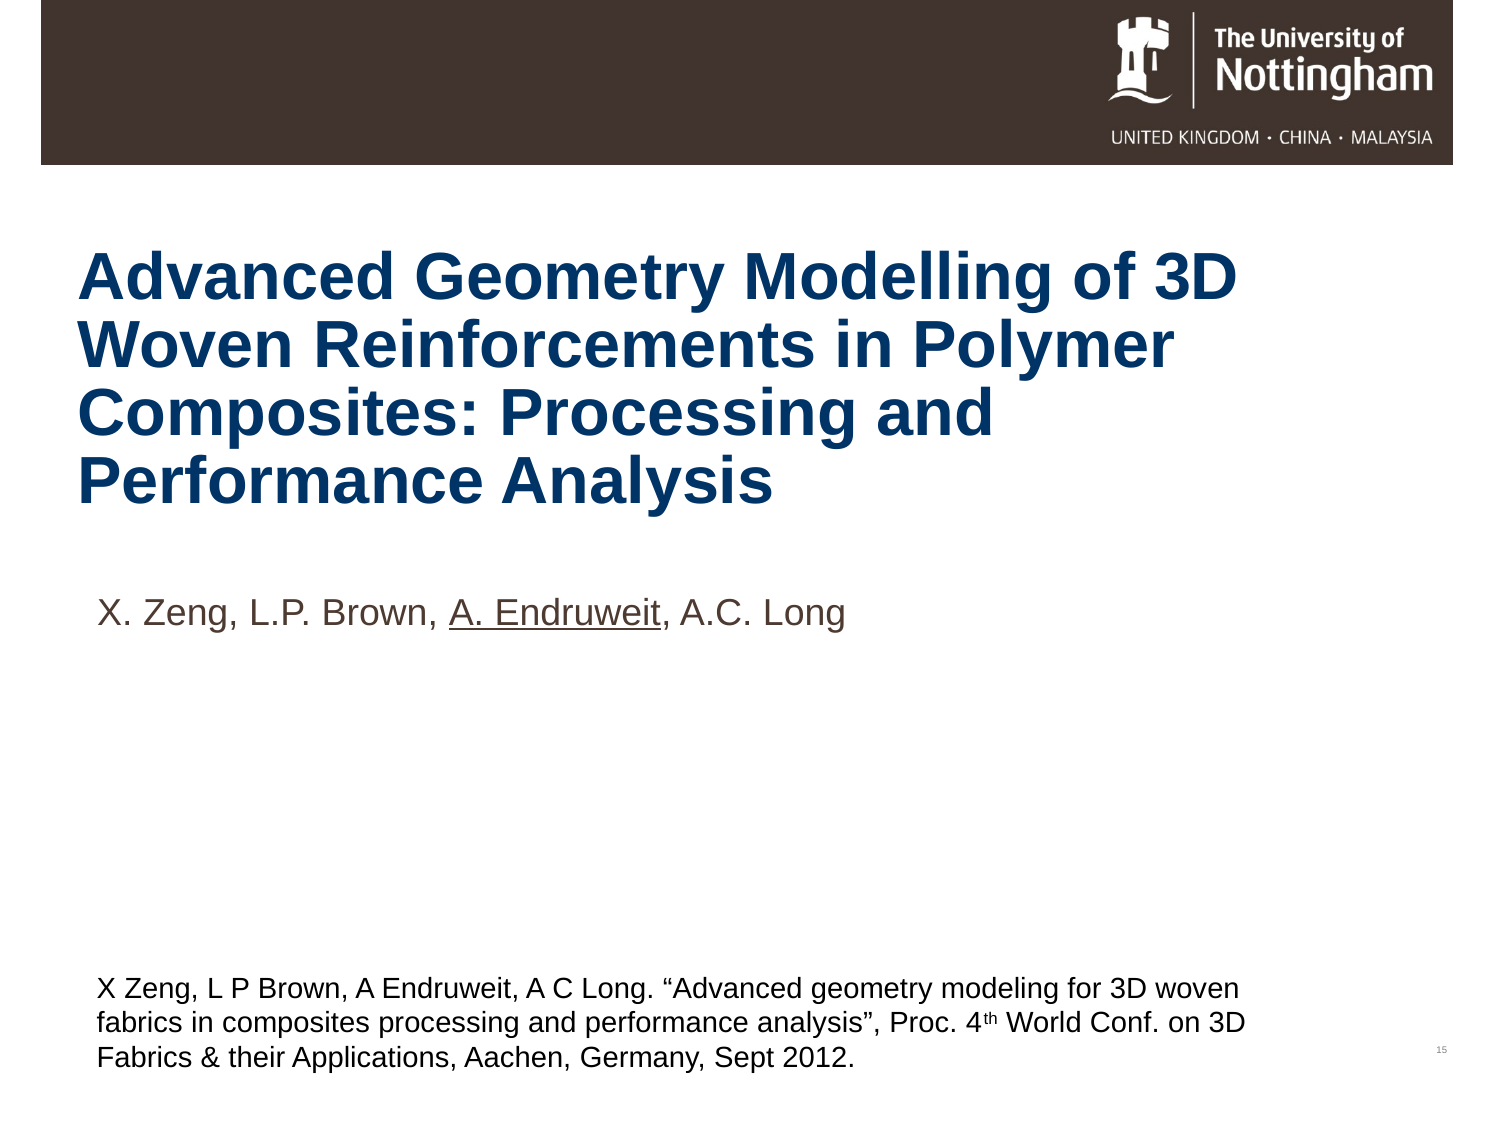

# Advanced Geometry Modelling of 3D Woven Reinforcements in Polymer Composites: Processing and Performance Analysis
X. Zeng, L.P. Brown, A. Endruweit, A.C. Long

X Zeng, L P Brown, A Endruweit, A C Long. “Advanced geometry modeling for 3D woven fabrics in composites processing and performance analysis”, Proc. 4th World Conf. on 3D Fabrics & their Applications, Aachen, Germany, Sept 2012.

15